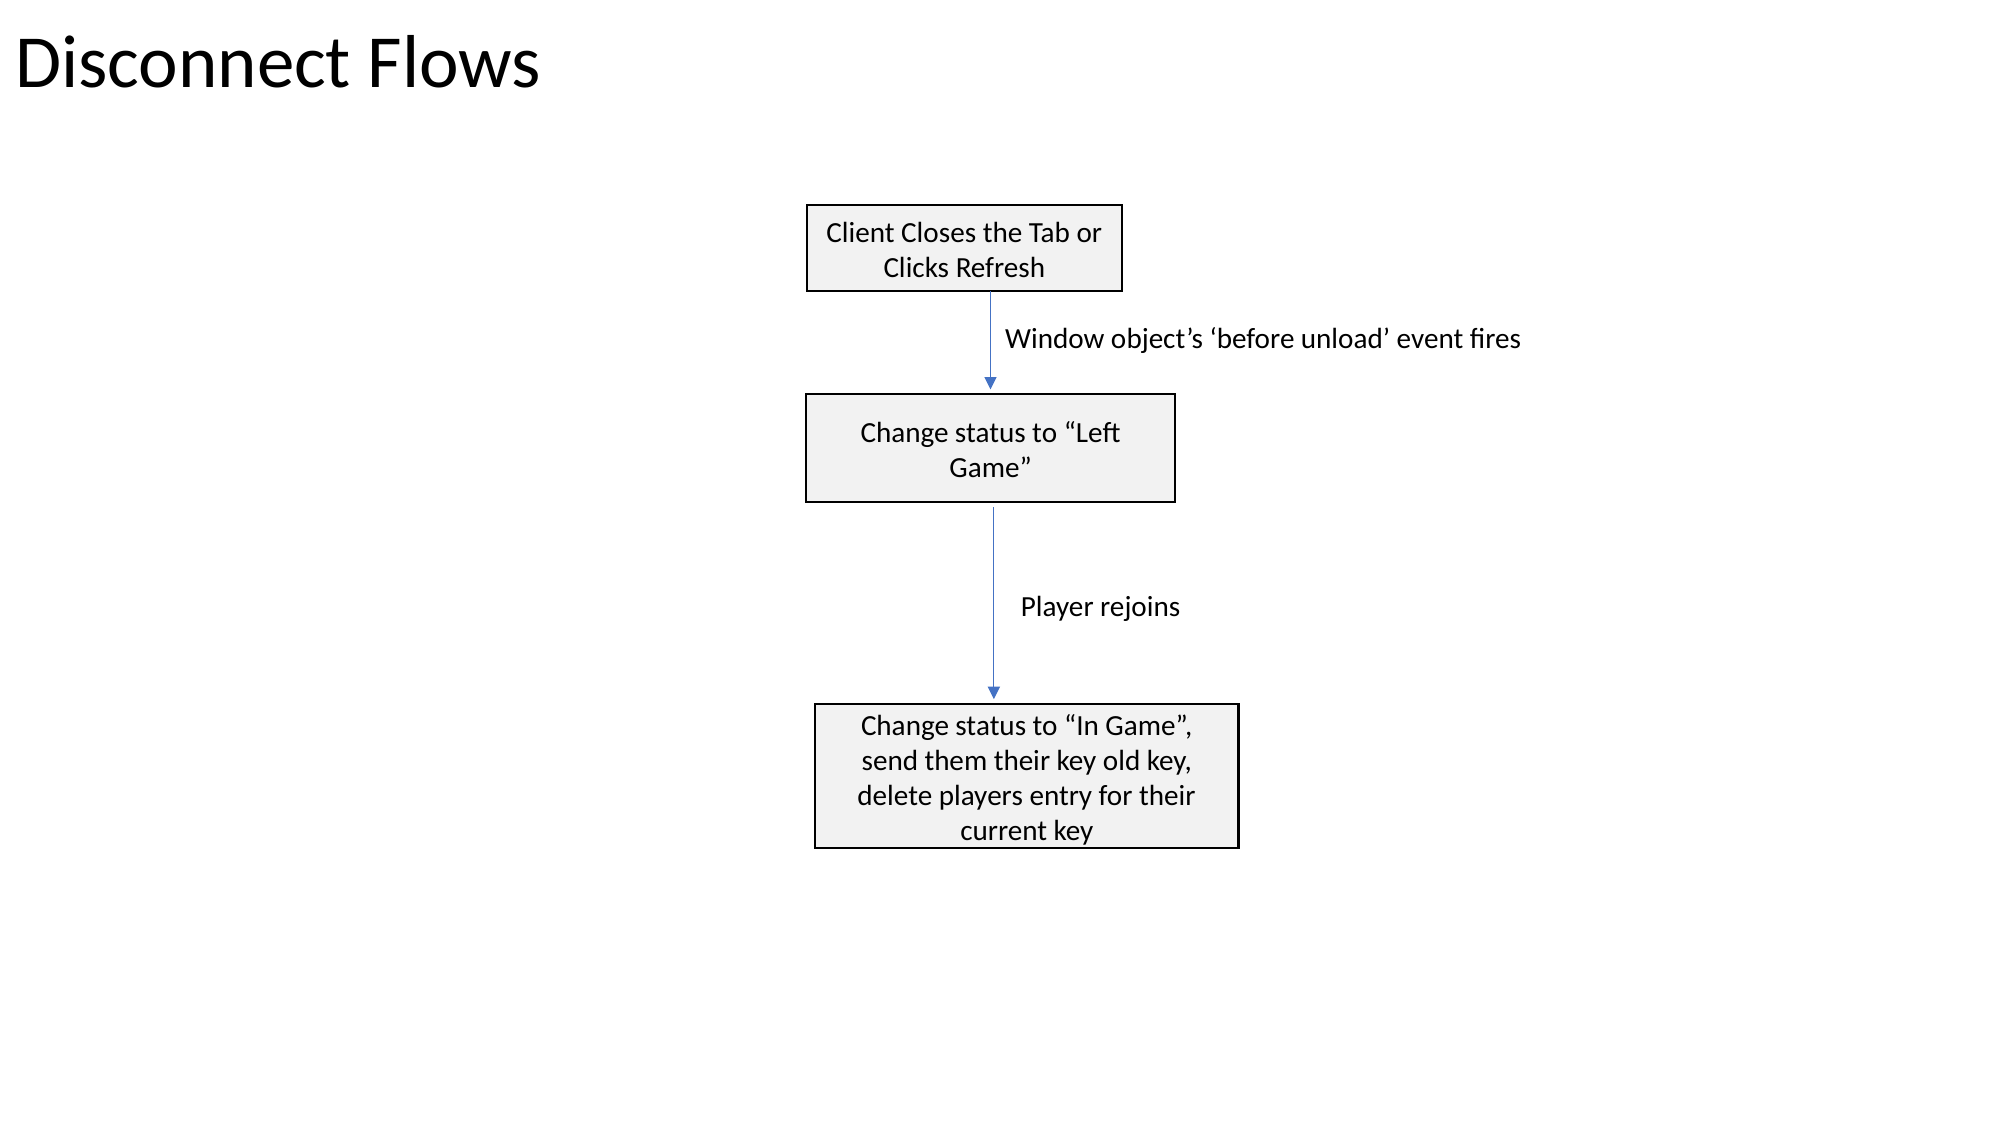

# Disconnect Flows
Client Closes the Tab or Clicks Refresh
Window object’s ‘before unload’ event fires
Change status to “Left Game”
Player rejoins
Change status to “In Game”, send them their key old key, delete players entry for their current key